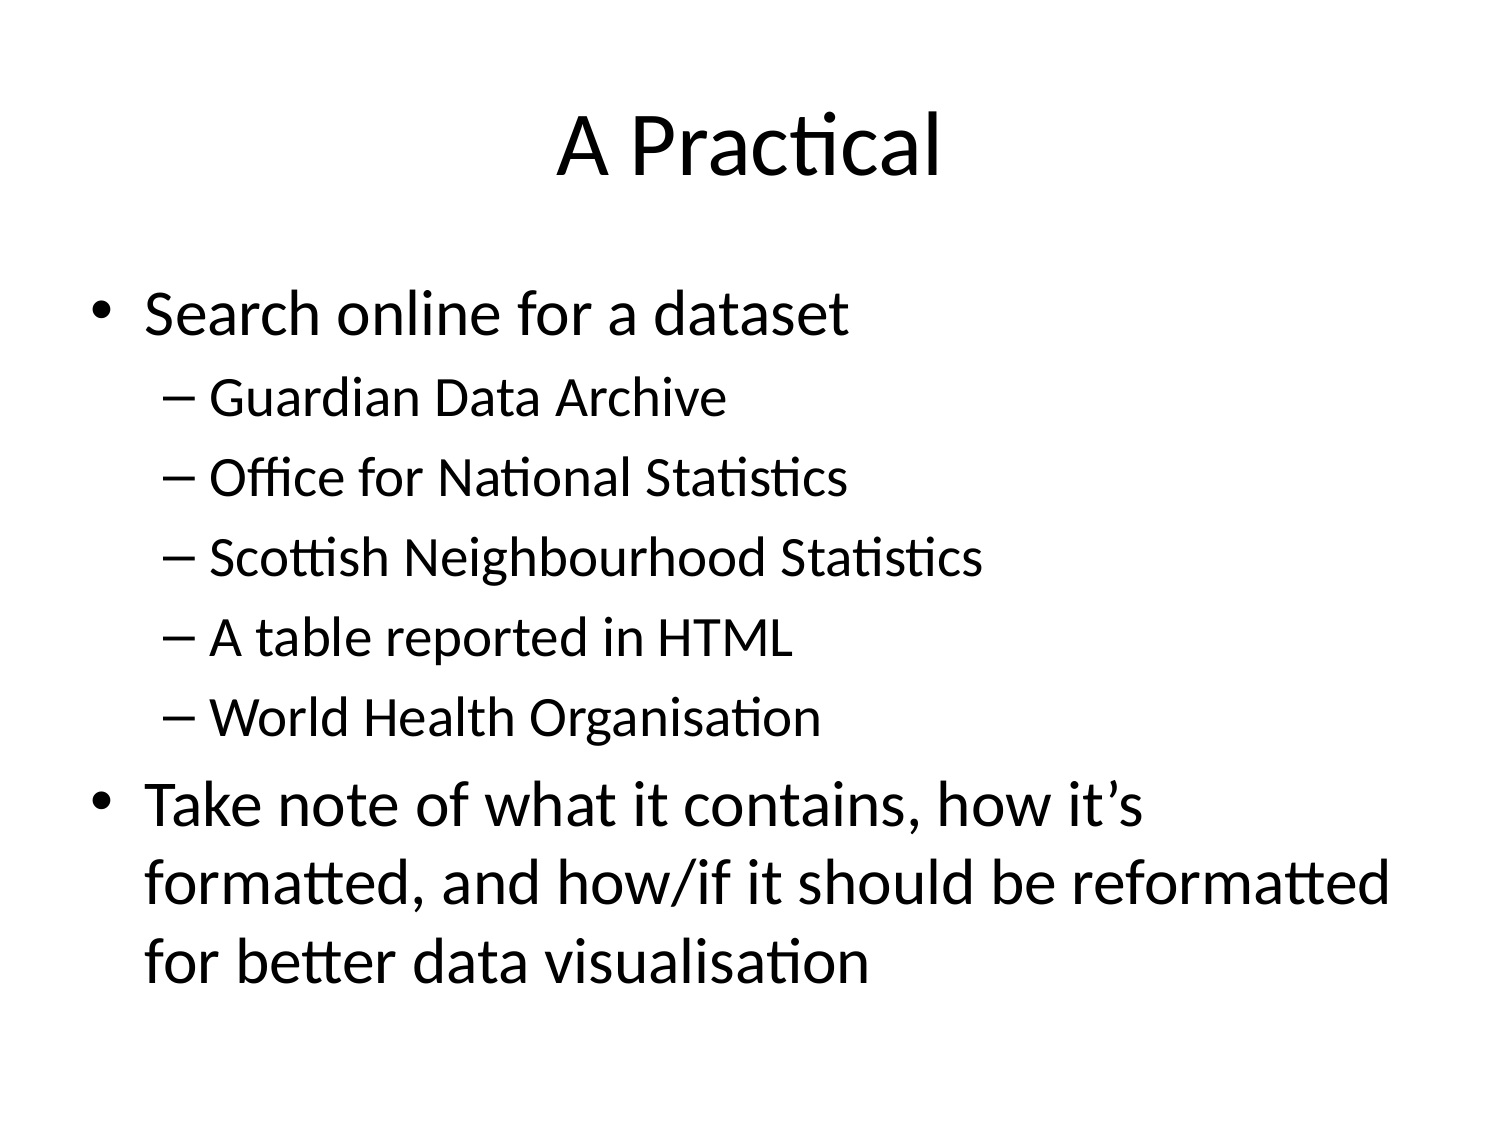

# A Practical
Search online for a dataset
Guardian Data Archive
Office for National Statistics
Scottish Neighbourhood Statistics
A table reported in HTML
World Health Organisation
Take note of what it contains, how it’s formatted, and how/if it should be reformatted for better data visualisation